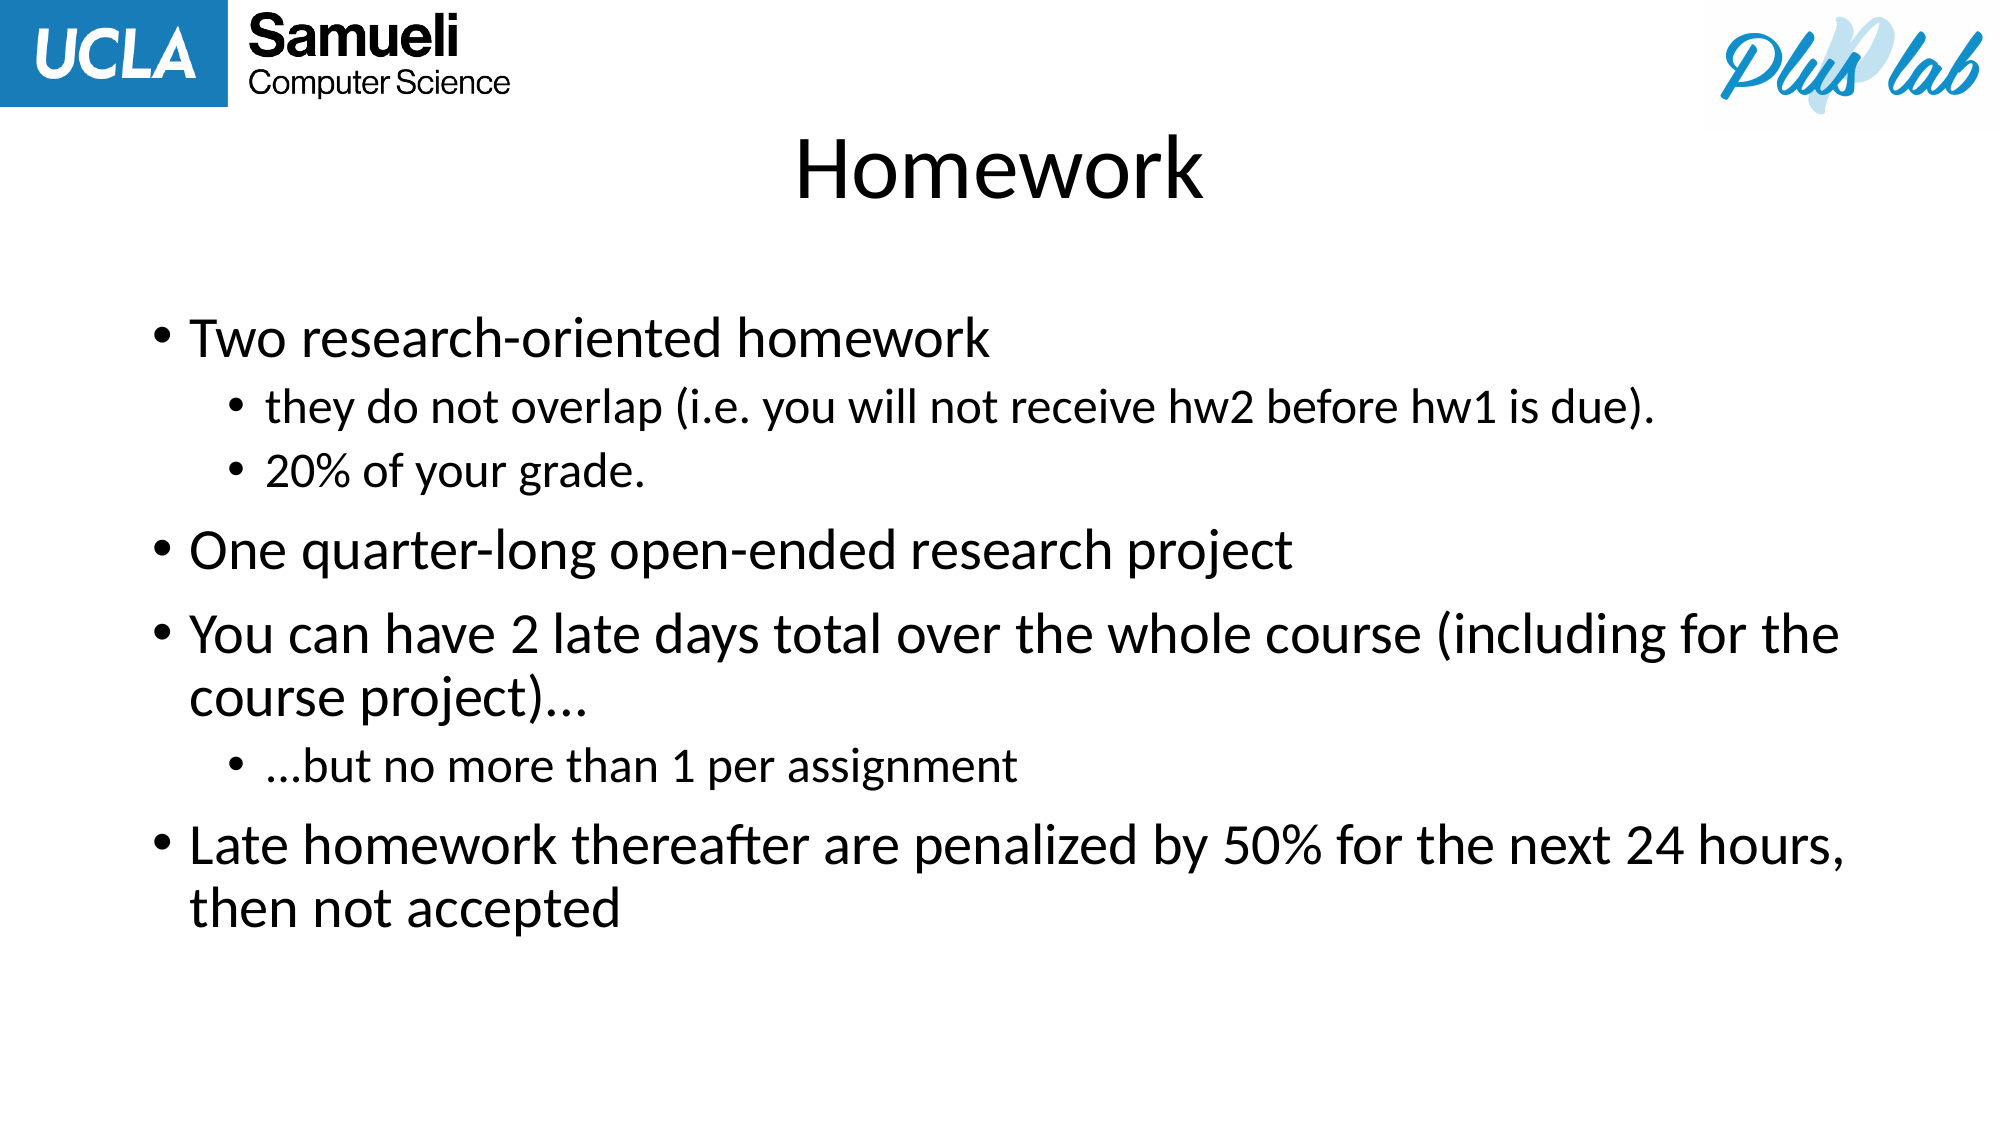

# Homework
Two research-oriented homework
they do not overlap (i.e. you will not receive hw2 before hw1 is due).
20% of your grade.
One quarter-long open-ended research project
You can have 2 late days total over the whole course (including for the course project)...
...but no more than 1 per assignment
Late homework thereafter are penalized by 50% for the next 24 hours, then not accepted